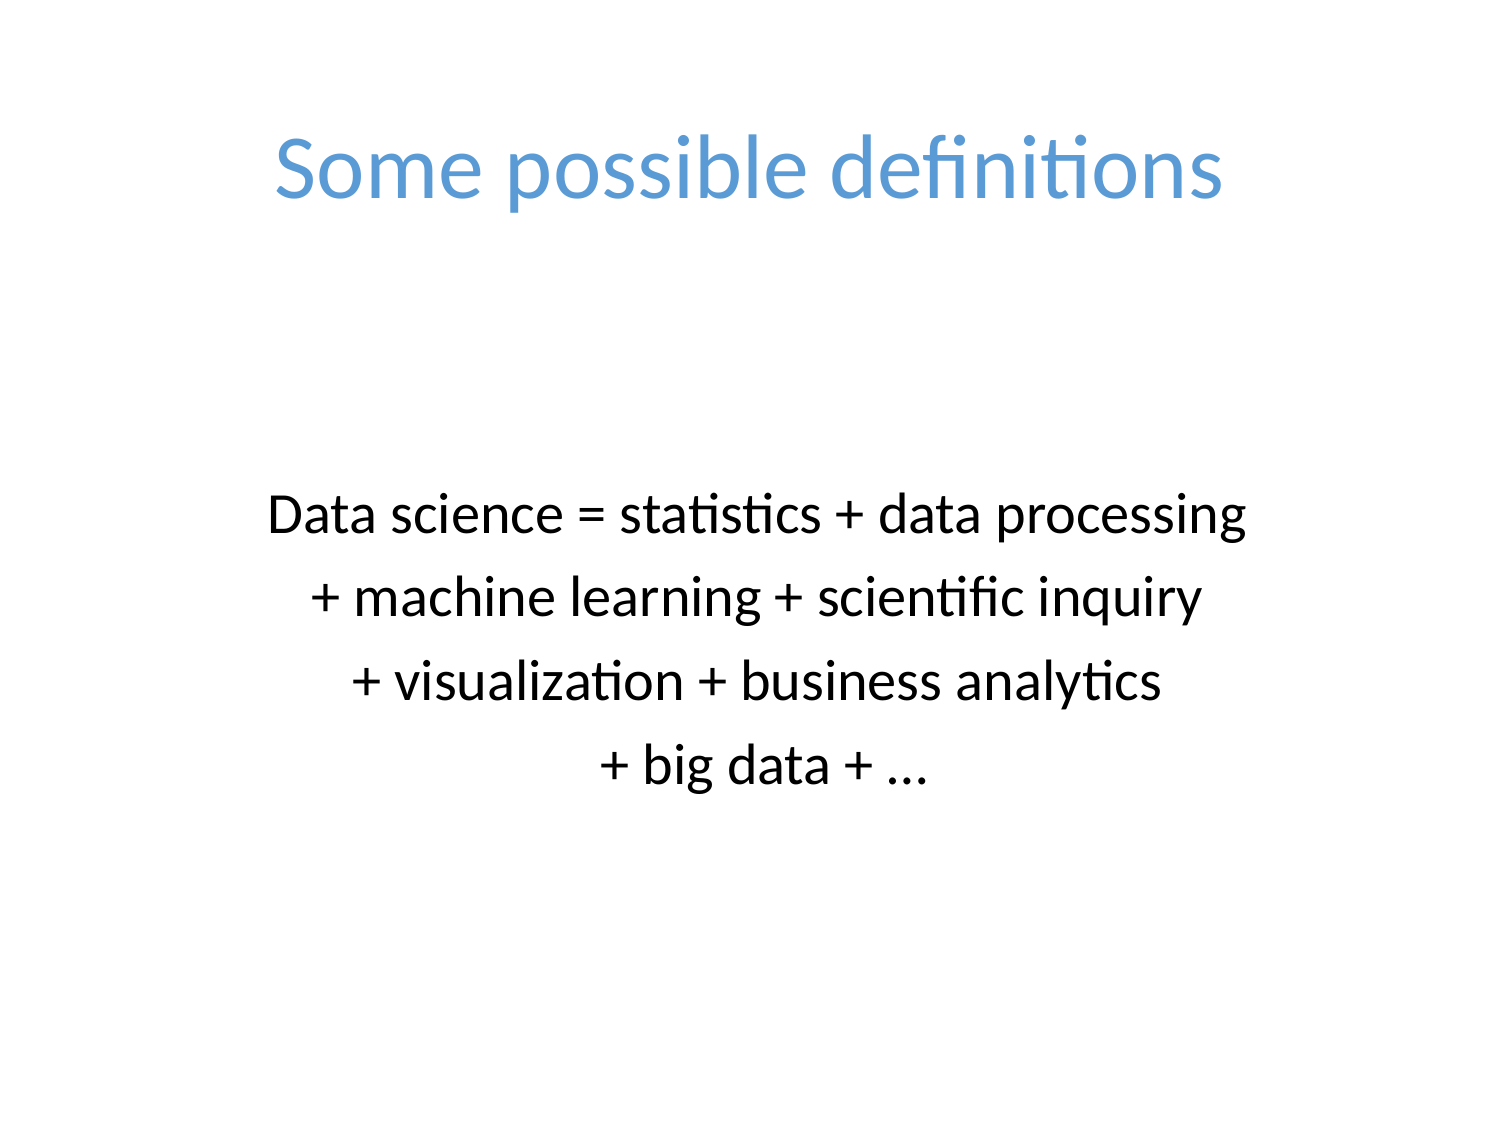

# Some possible definitions
Data science = statistics + data processing
+ machine learning + scientific inquiry
+ visualization + business analytics
+ big data + …